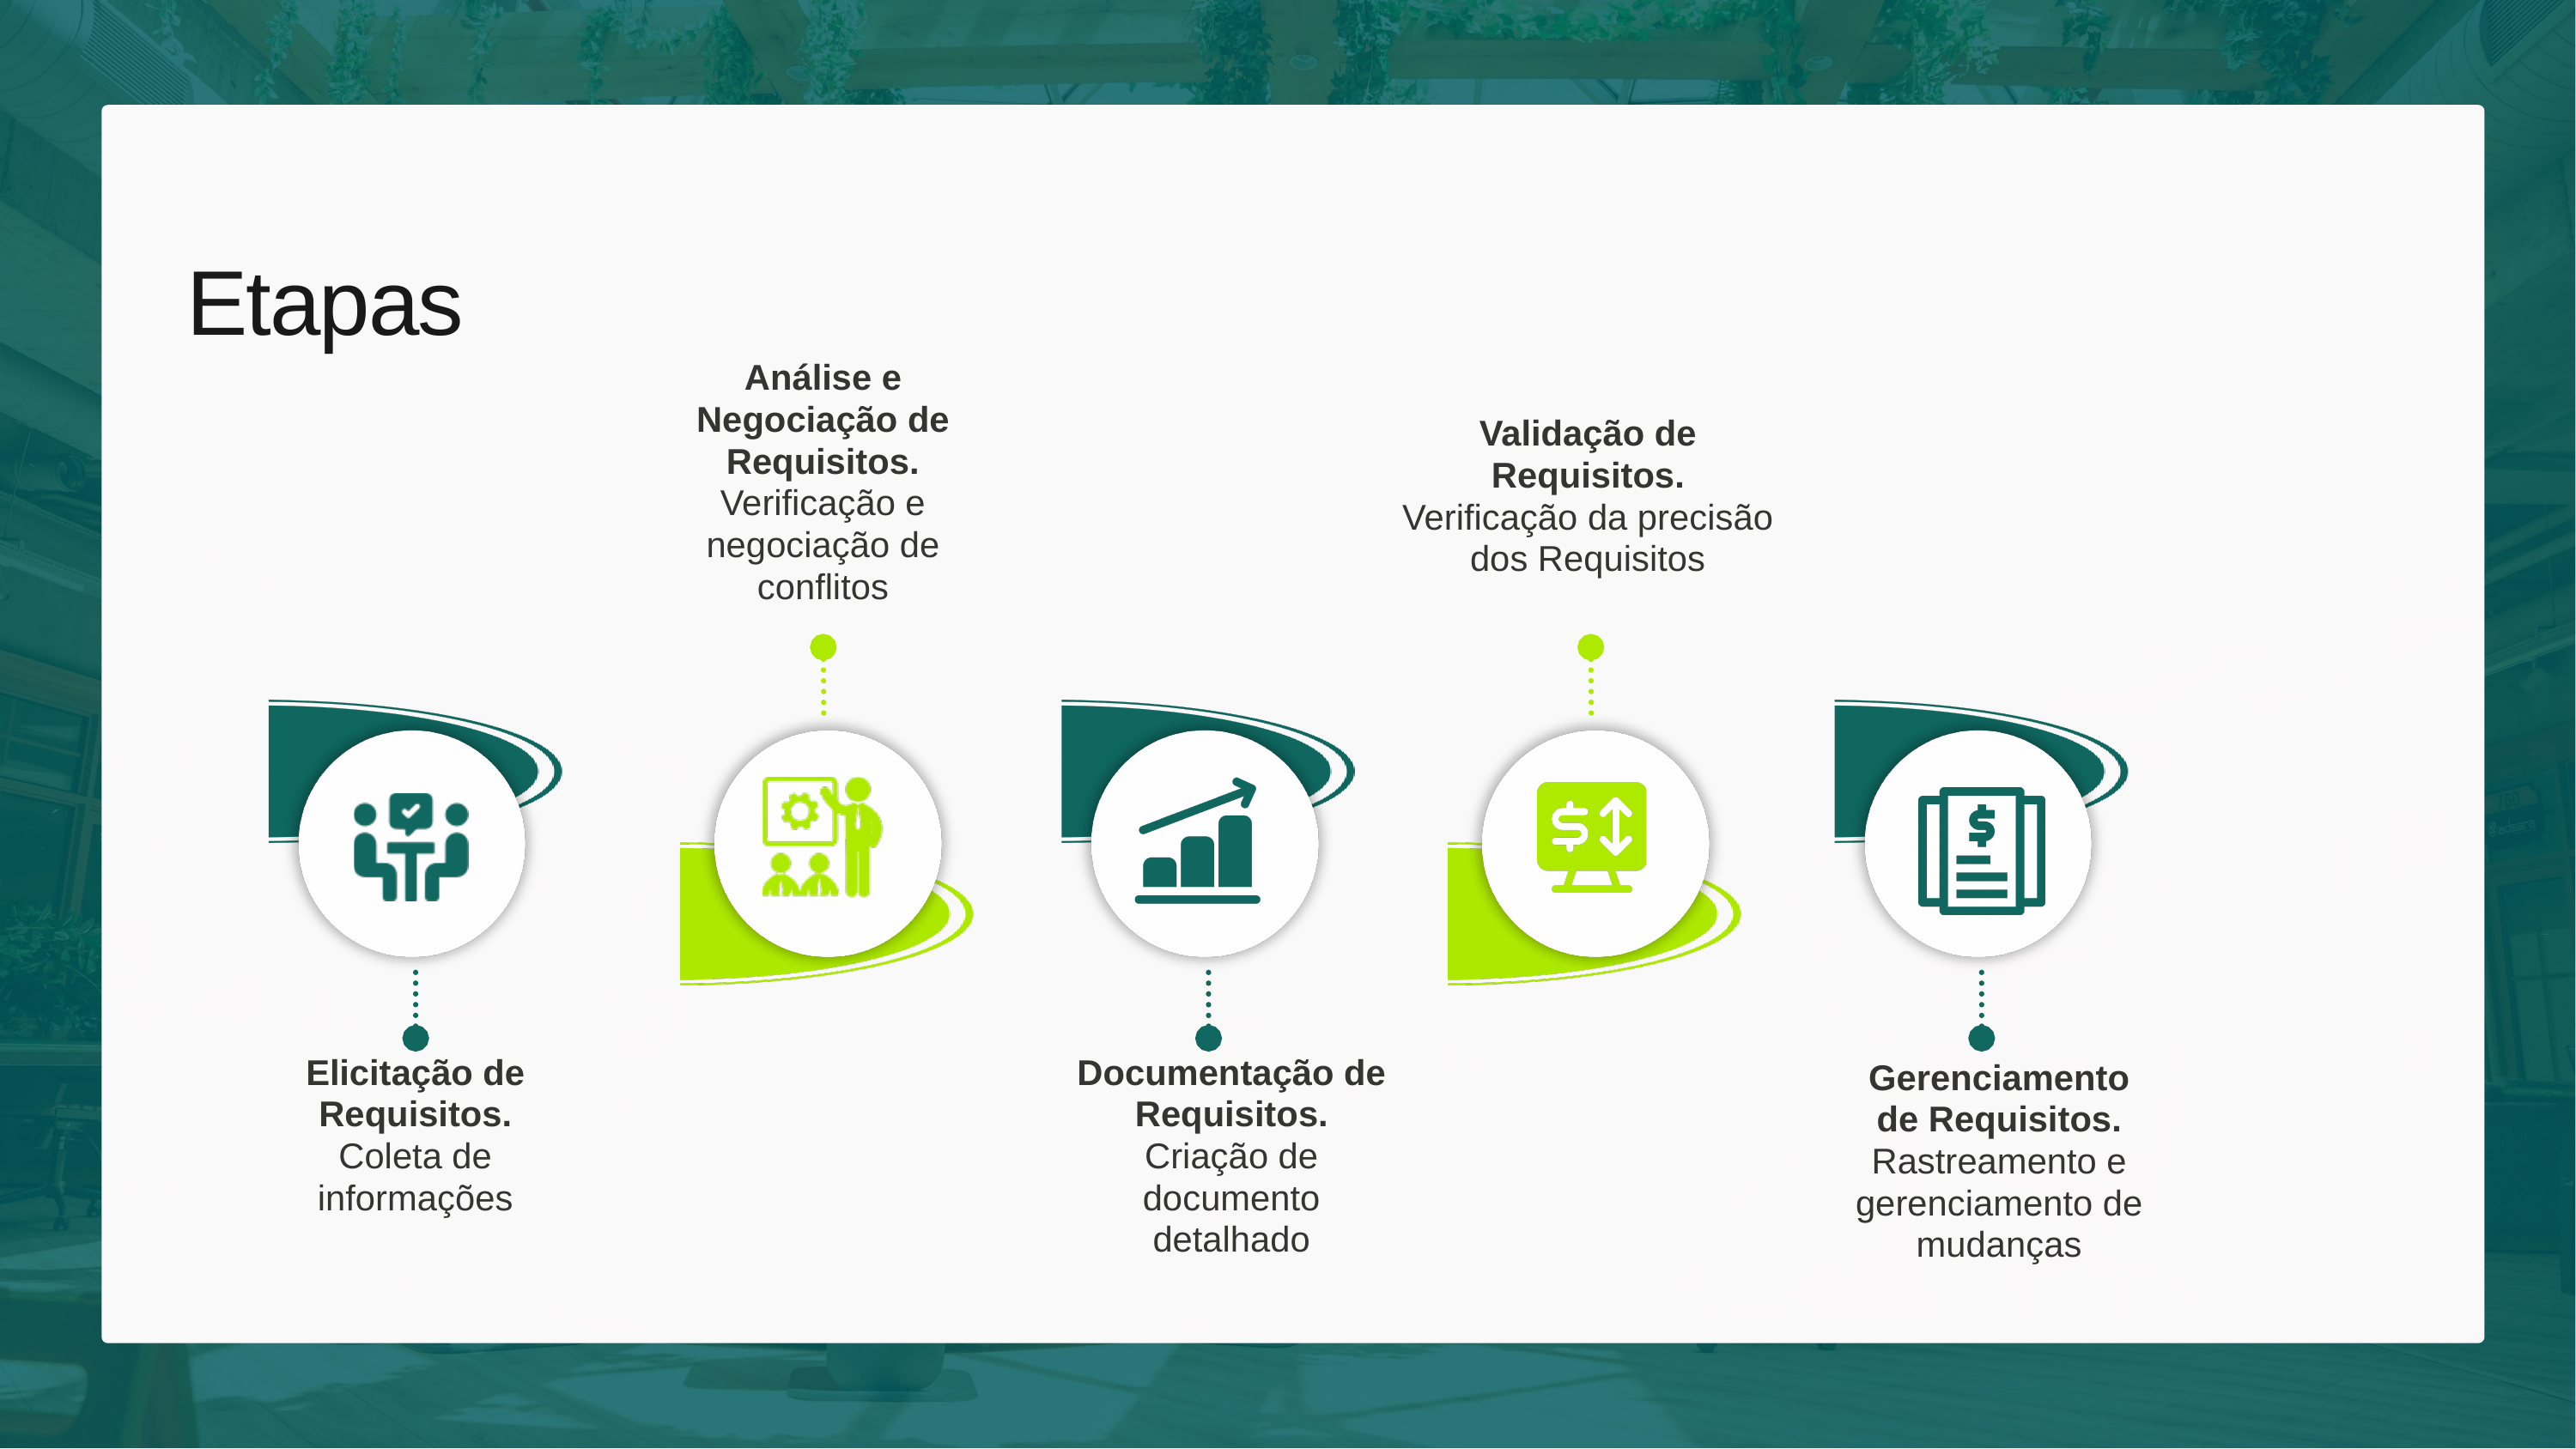

Etapas
Análise e Negociação de Requisitos.
Verificação e negociação de conflitos
Validação de Requisitos.
Verificação da precisão dos Requisitos

Elicitação de Requisitos.
Coleta de informações
Documentação de Requisitos.
Criação de documento detalhado
Gerenciamento de Requisitos.
Rastreamento e gerenciamento de mudanças